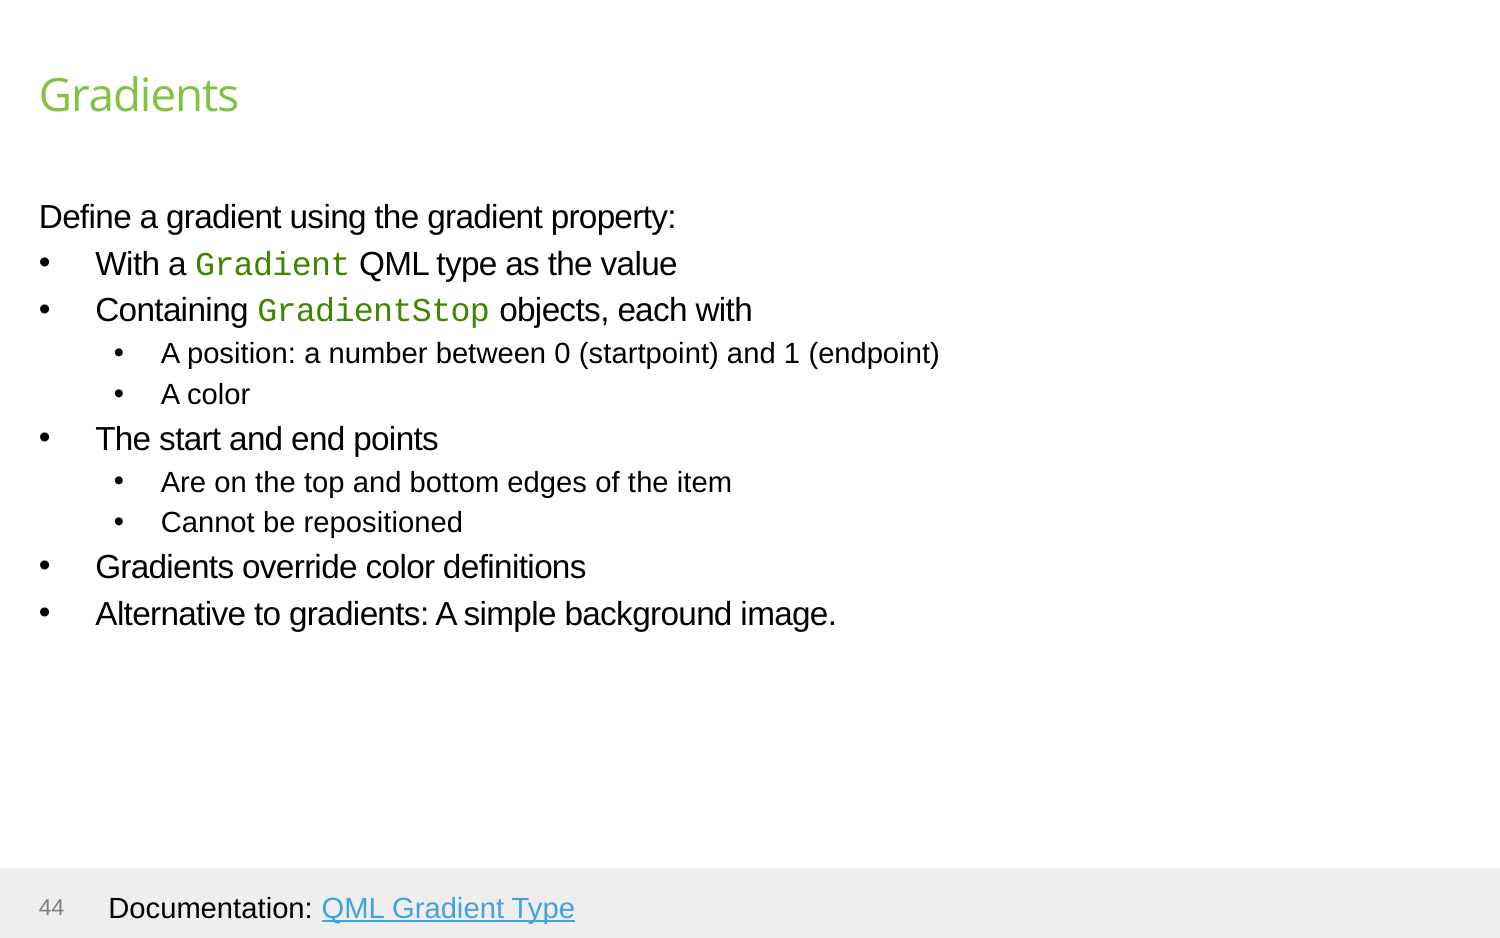

# Gradients
Define a gradient using the gradient property:
With a Gradient QML type as the value
Containing GradientStop objects, each with
A position: a number between 0 (startpoint) and 1 (endpoint)
A color
The start and end points
Are on the top and bottom edges of the item
Cannot be repositioned
Gradients override color definitions
Alternative to gradients: A simple background image.
Documentation: QML Gradient Type
44